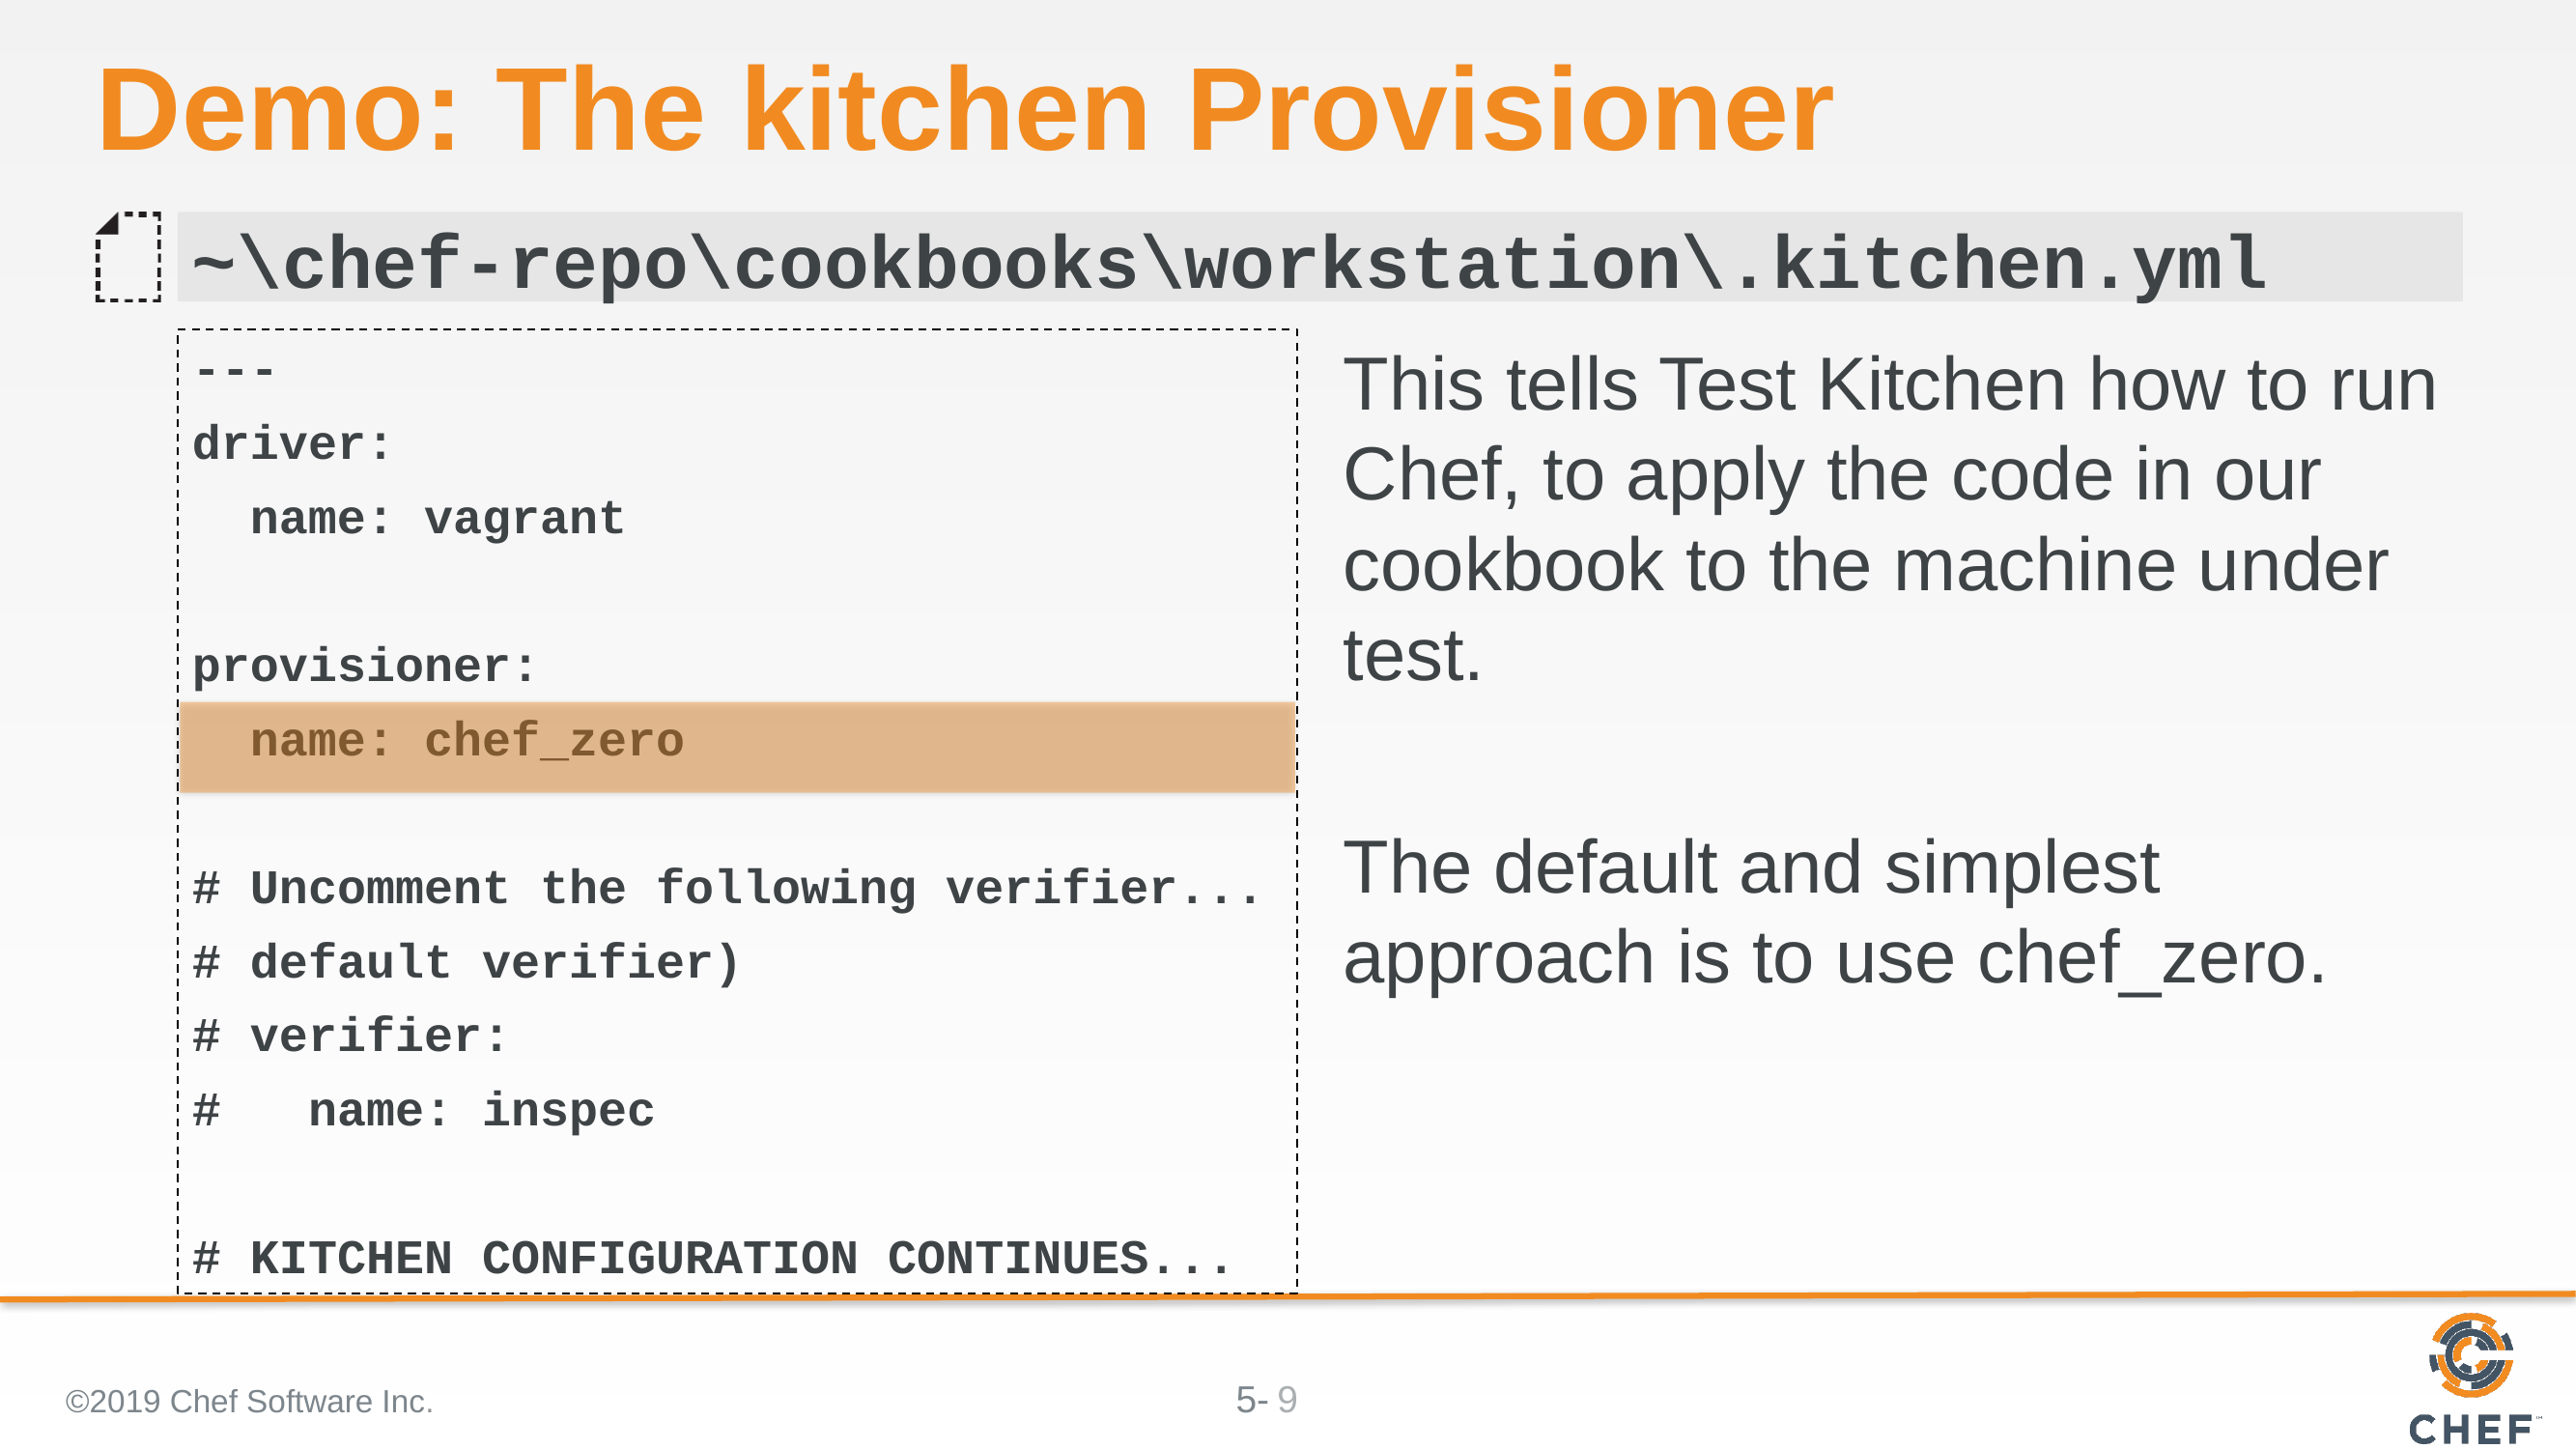

# Demo: The kitchen Provisioner
~\chef-repo\cookbooks\workstation\.kitchen.yml
---
driver:
  name: vagrant

provisioner:
  name: chef_zero

# Uncomment the following verifier...
# default verifier)
# verifier:
#   name: inspec

# KITCHEN CONFIGURATION CONTINUES...
This tells Test Kitchen how to run Chef, to apply the code in our cookbook to the machine under test.

The default and simplest approach is to use chef_zero.

©2019 Chef Software Inc.
9